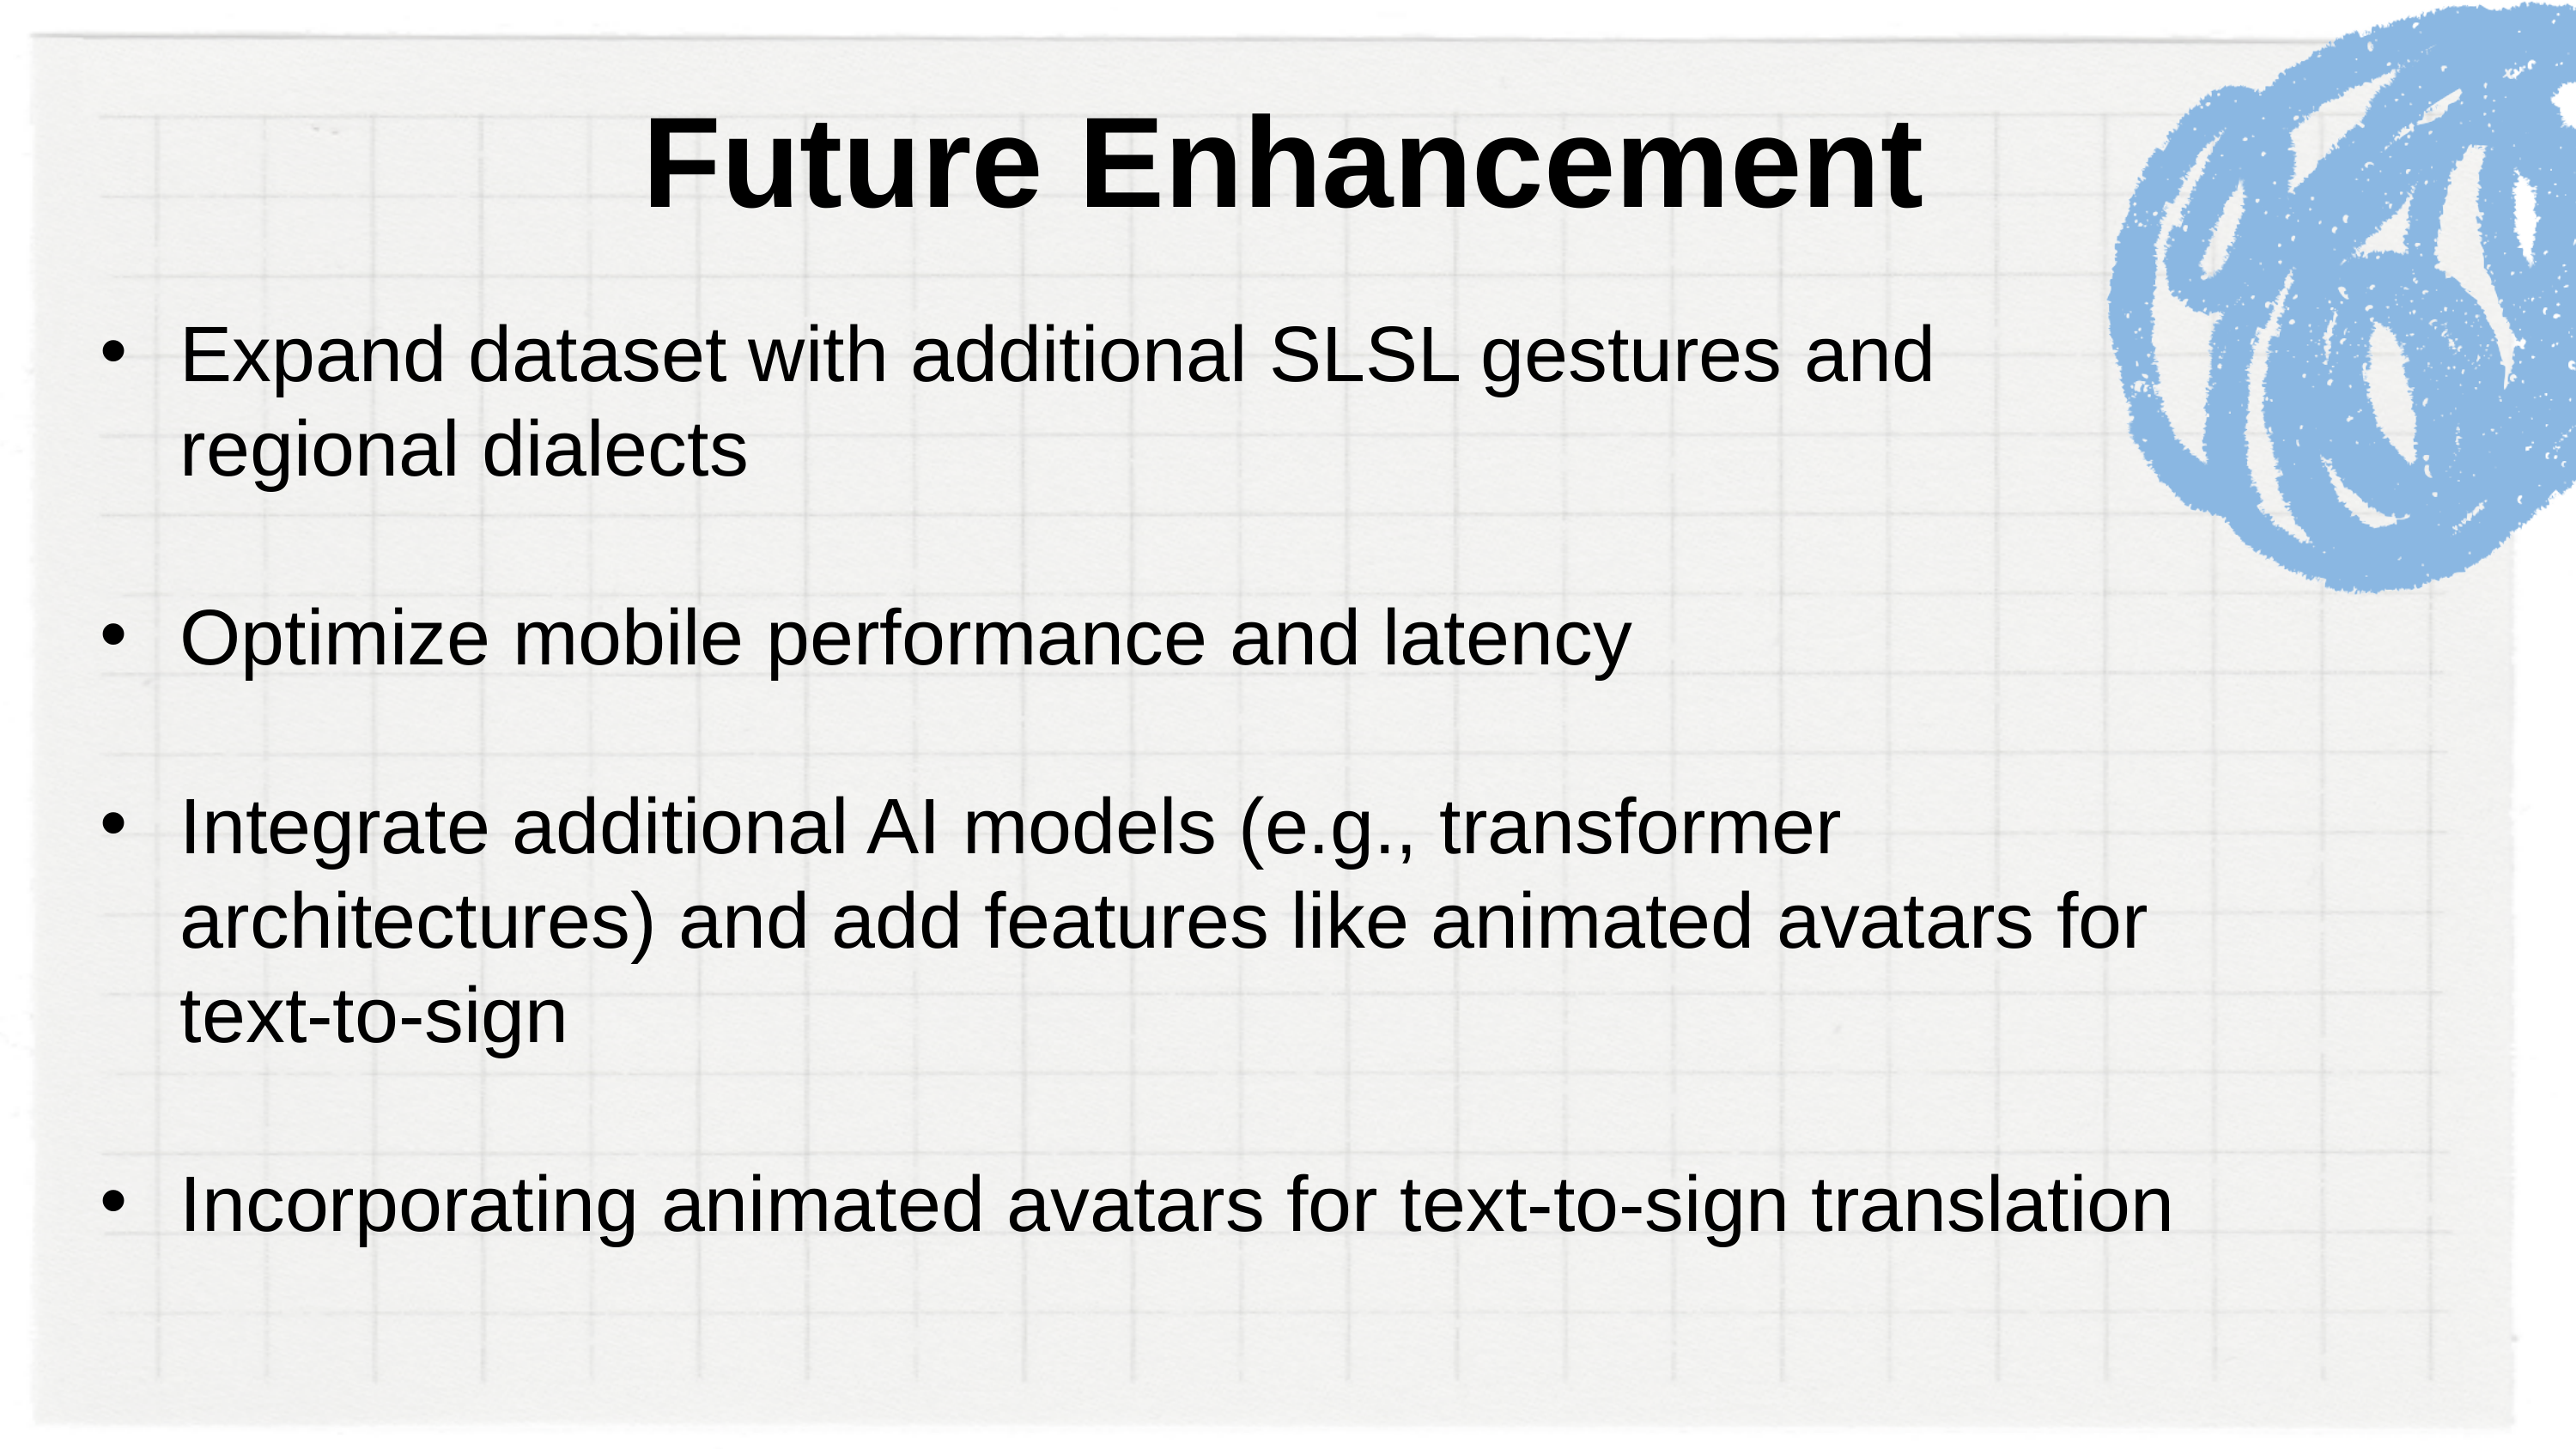

Future Enhancement
Expand dataset with additional SLSL gestures and regional dialects

Optimize mobile performance and latency

Integrate additional AI models (e.g., transformer architectures) and add features like animated avatars for text-to-sign

Incorporating animated avatars for text-to-sign translation